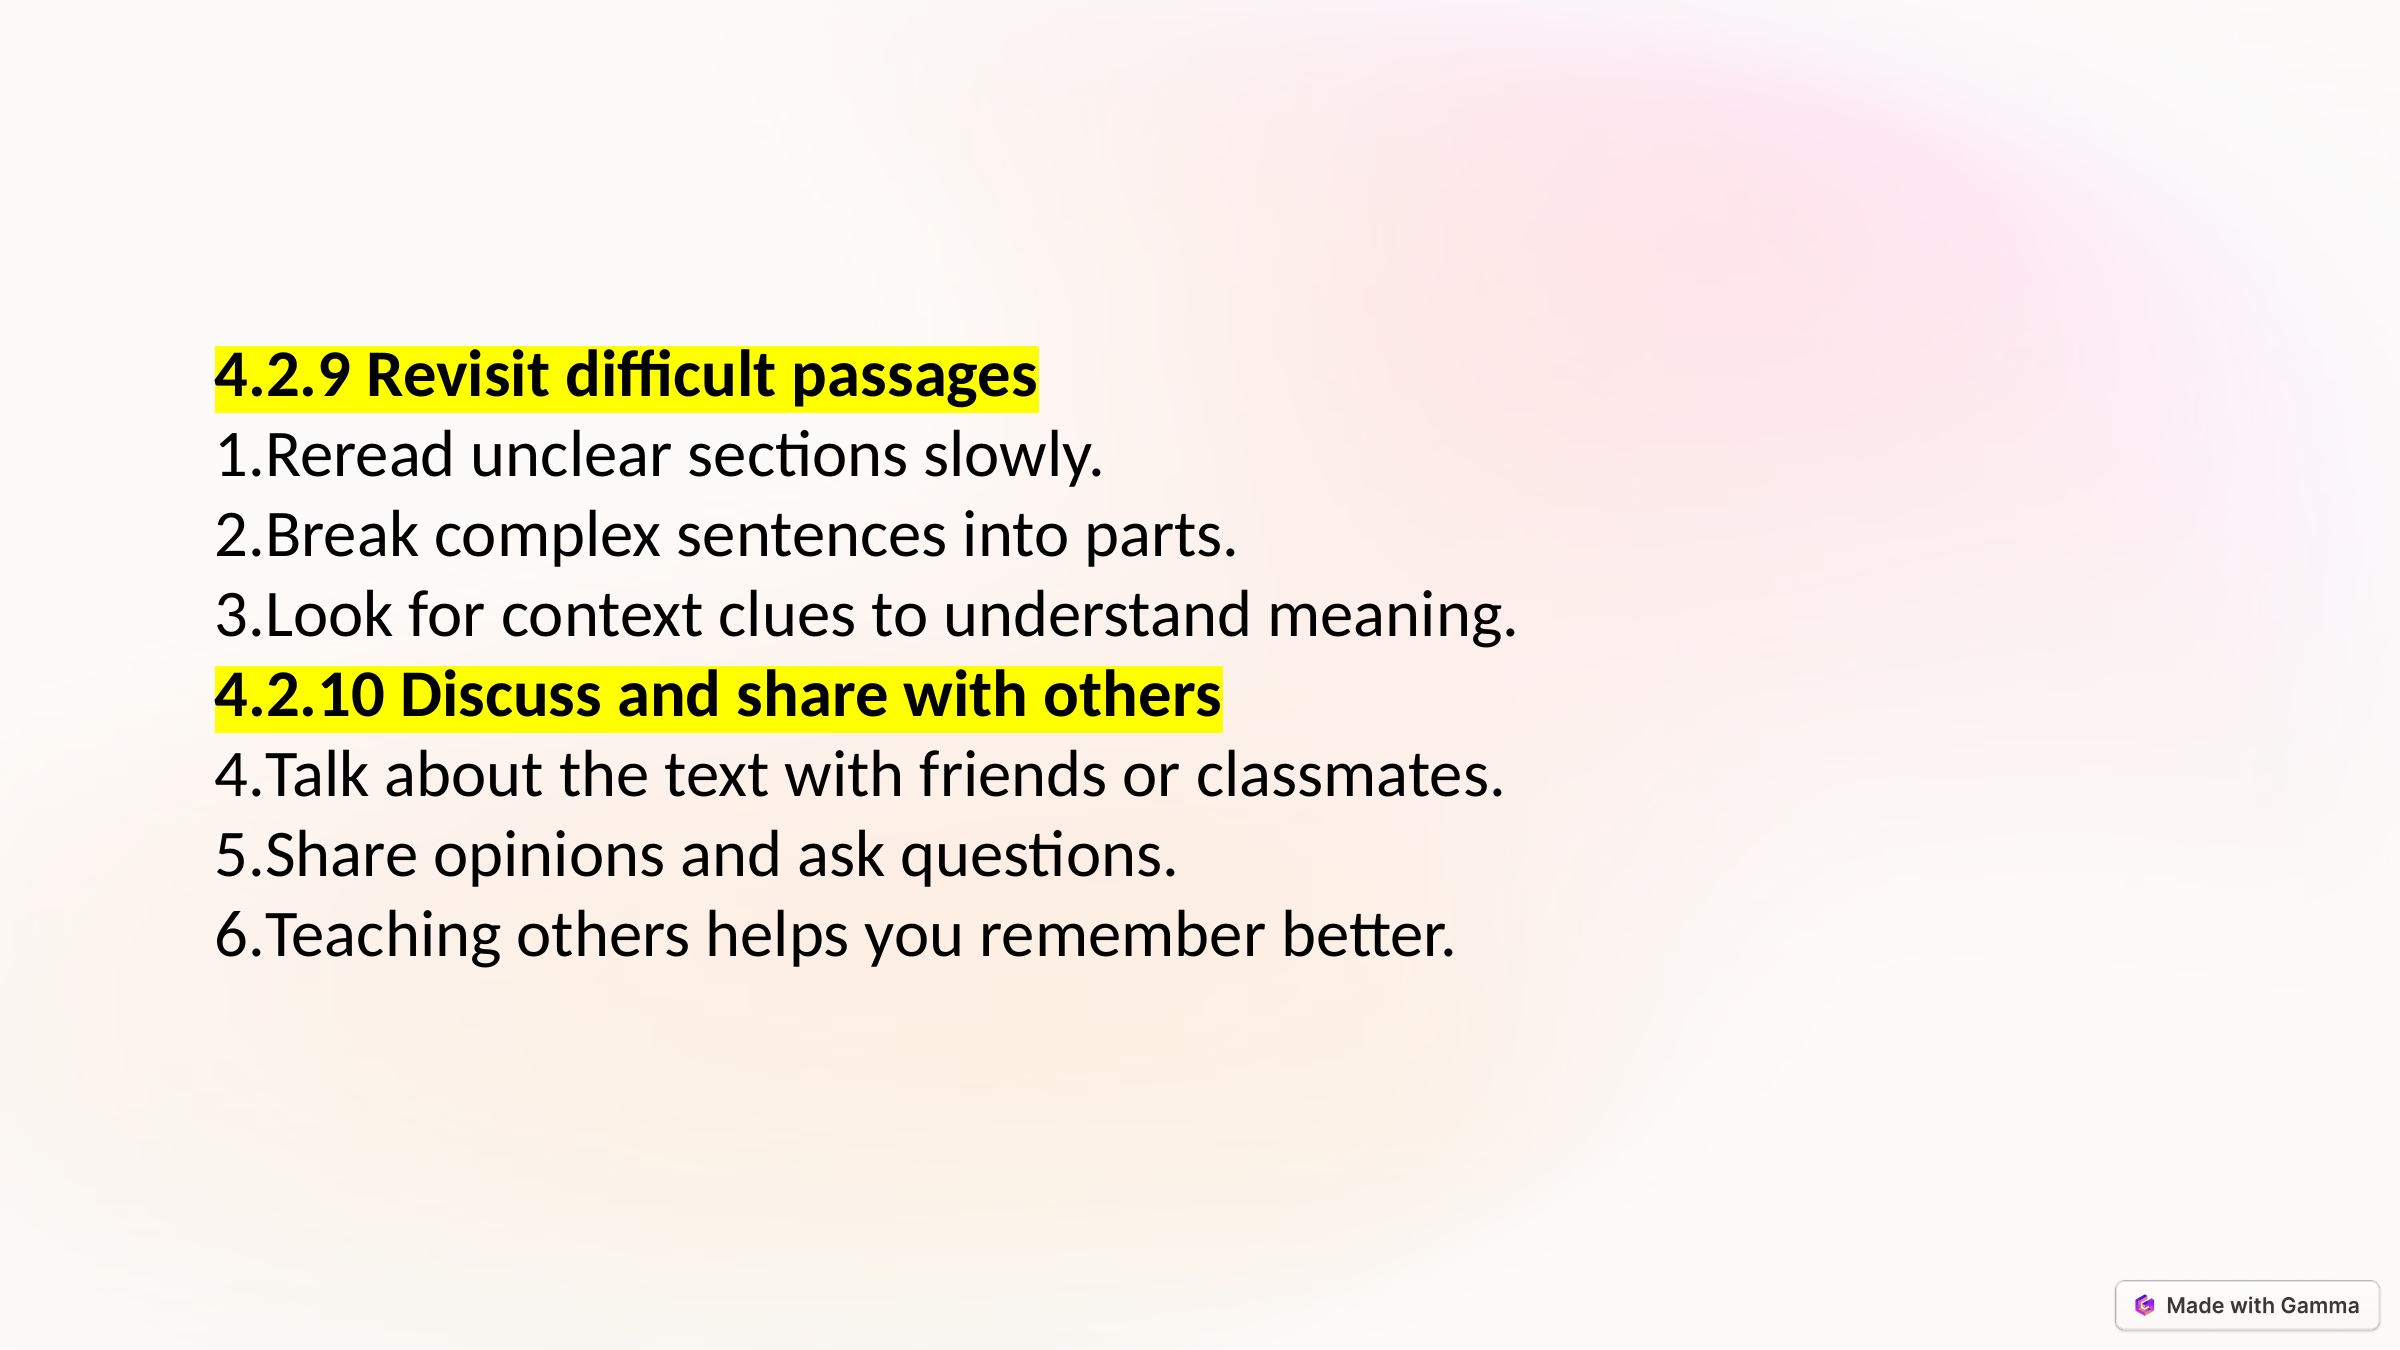

4.2.9 Revisit difficult passages
Reread unclear sections slowly.
Break complex sentences into parts.
Look for context clues to understand meaning.
4.2.10 Discuss and share with others
Talk about the text with friends or classmates.
Share opinions and ask questions.
Teaching others helps you remember better.